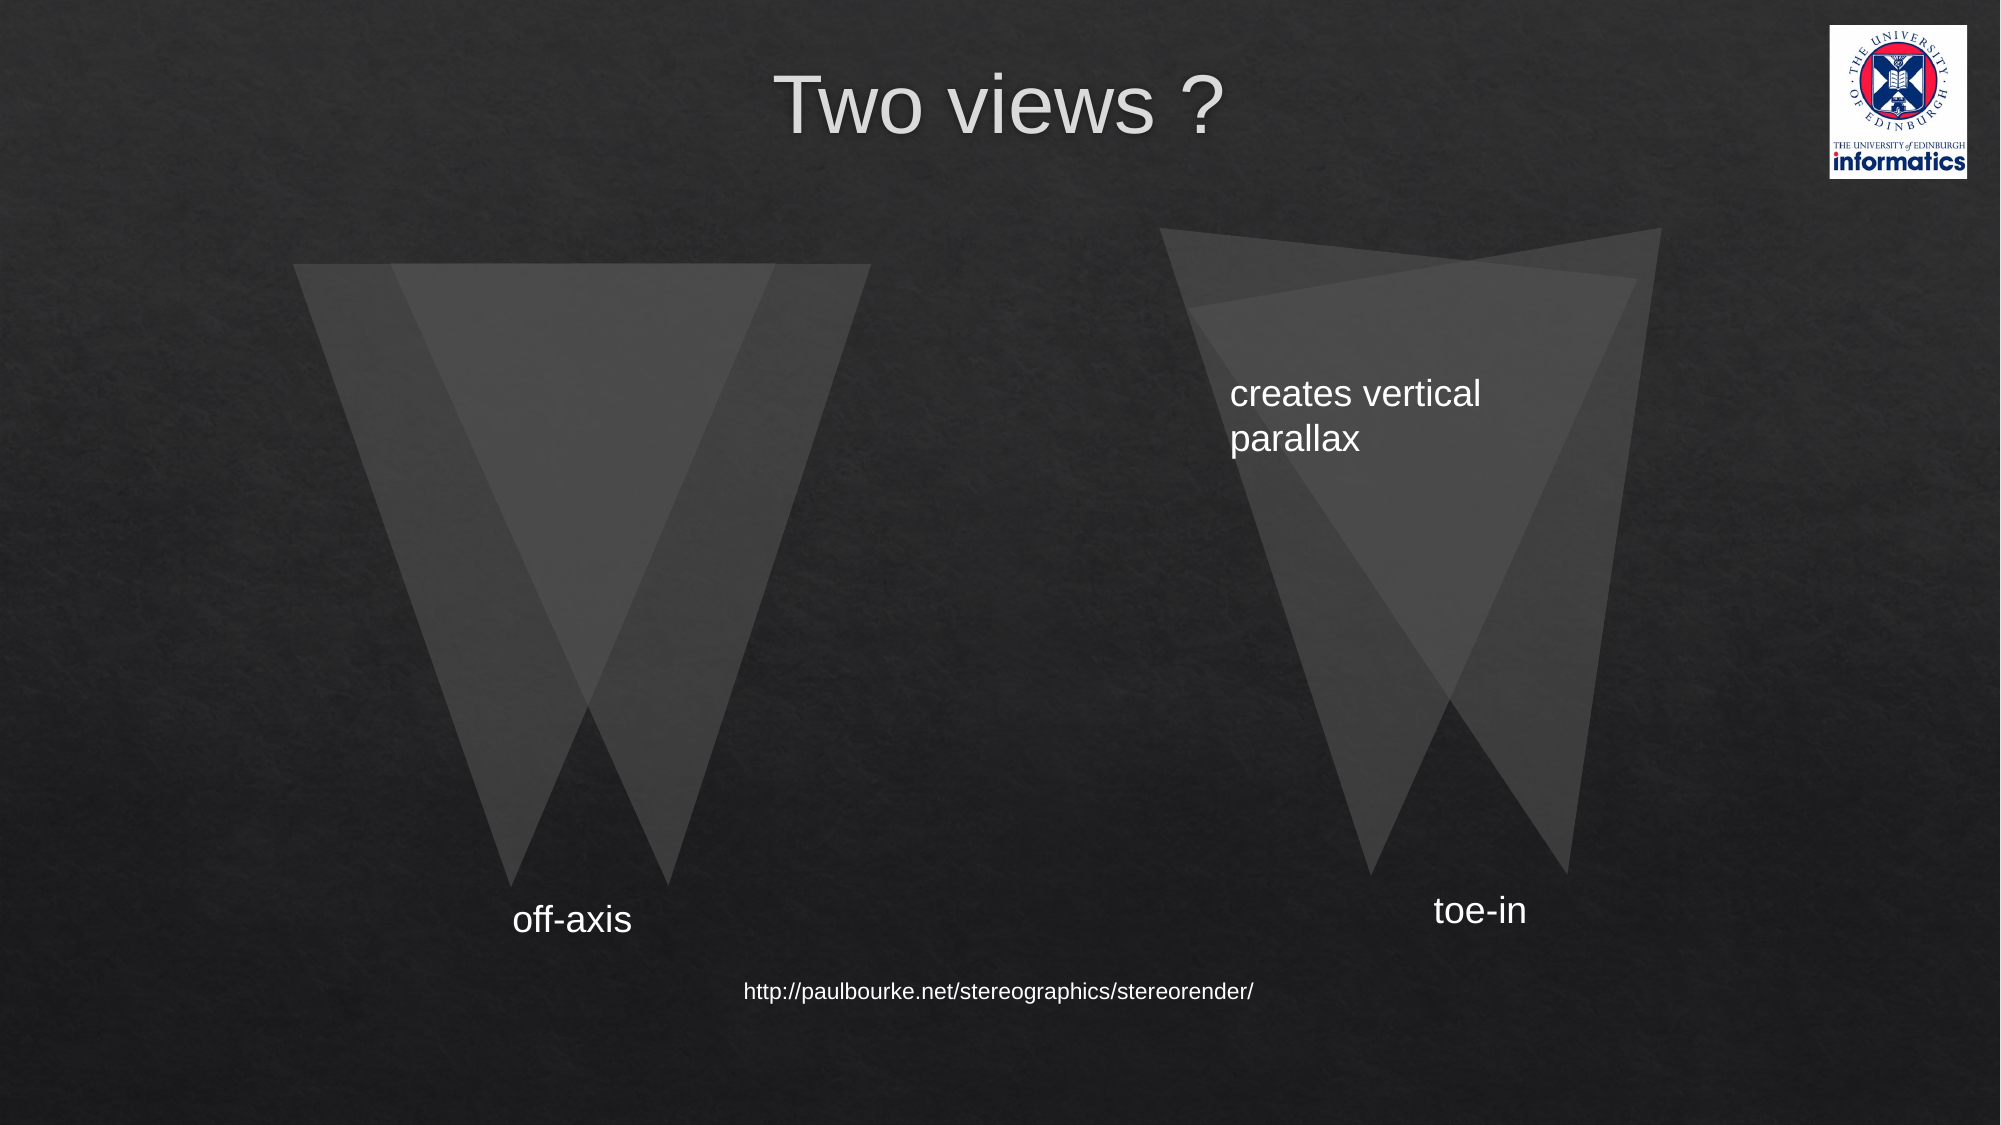

# Two views ?

creates vertical parallax
toe-in
off-axis
http://paulbourke.net/stereographics/stereorender/